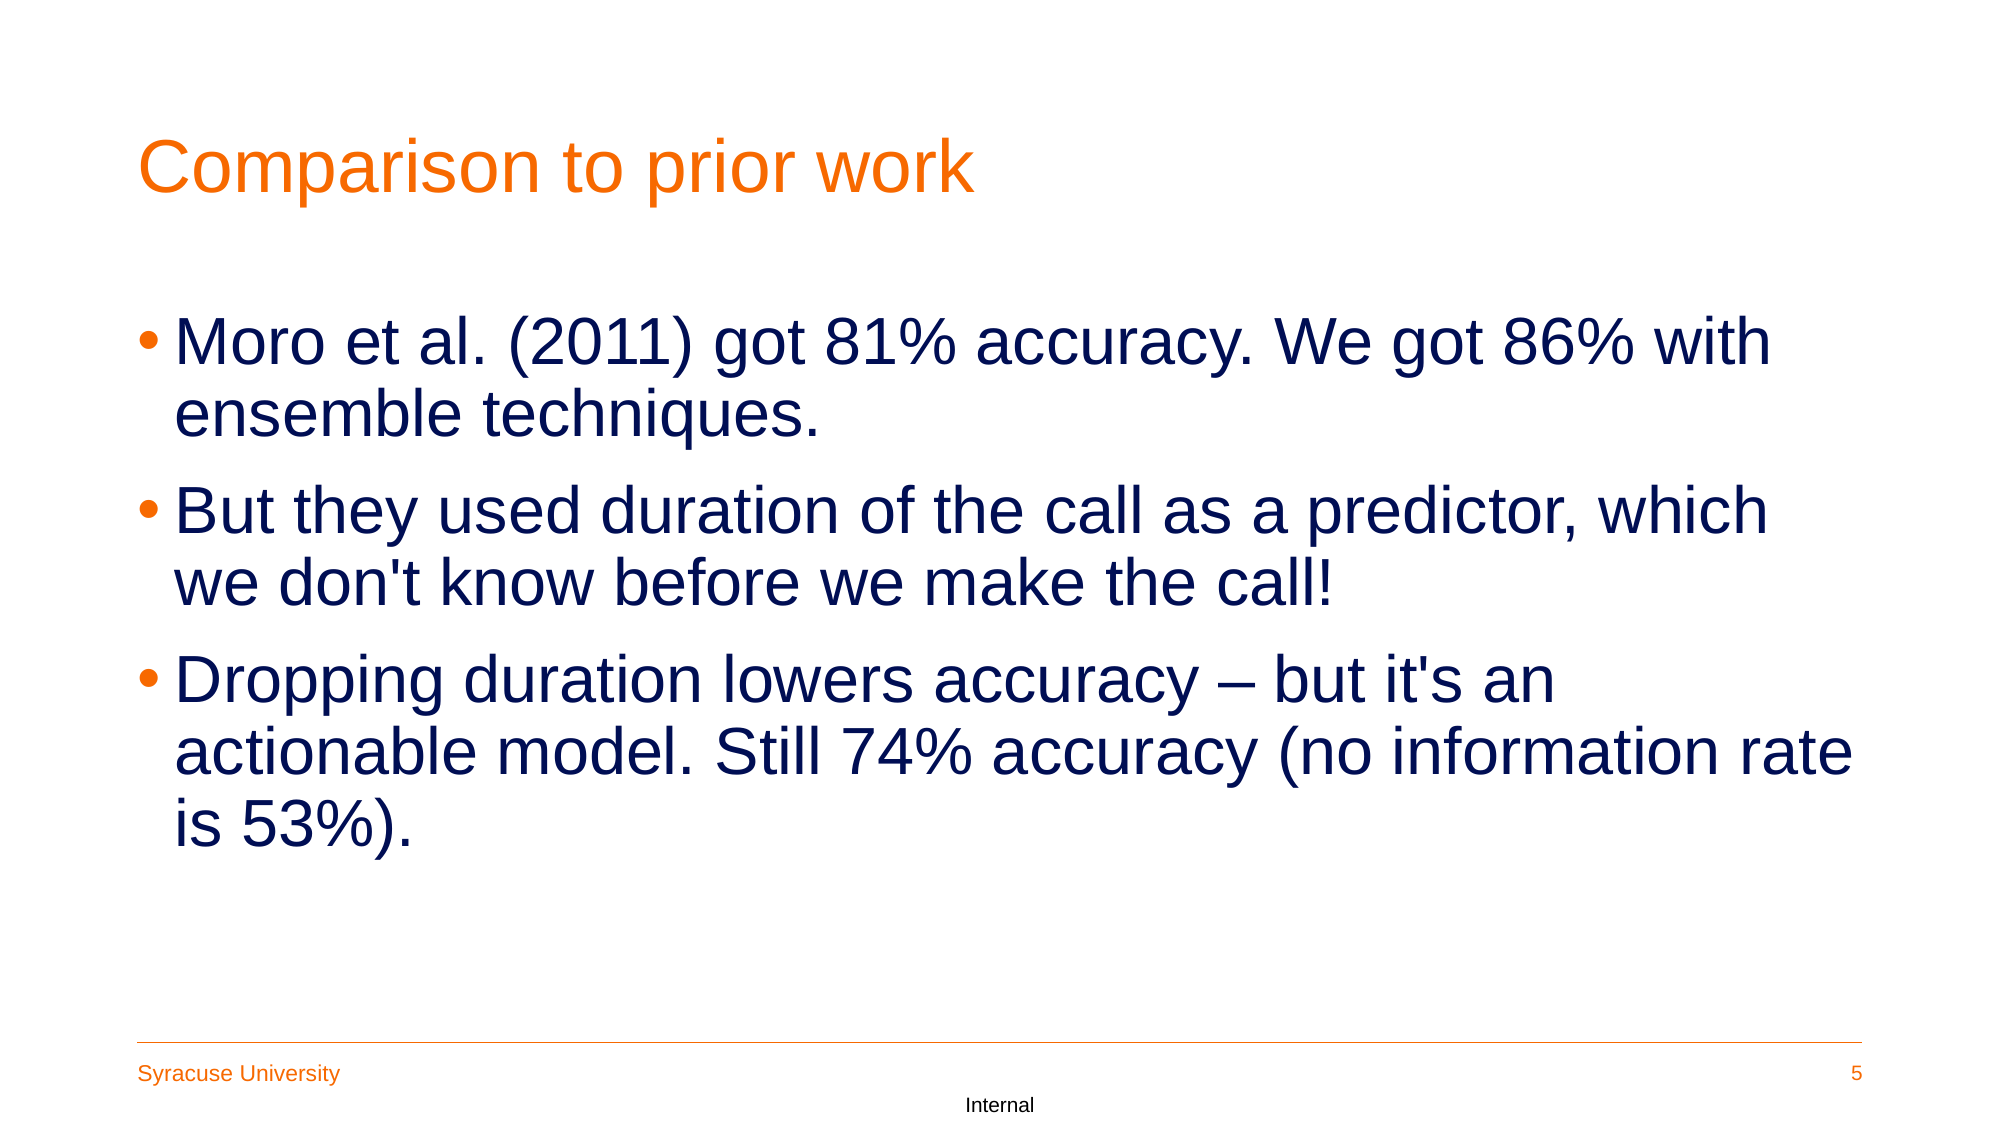

# Comparison to prior work
Moro et al. (2011) got 81% accuracy. We got 86% with ensemble techniques.
But they used duration of the call as a predictor, which we don't know before we make the call!
Dropping duration lowers accuracy – but it's an actionable model. Still 74% accuracy (no information rate is 53%).